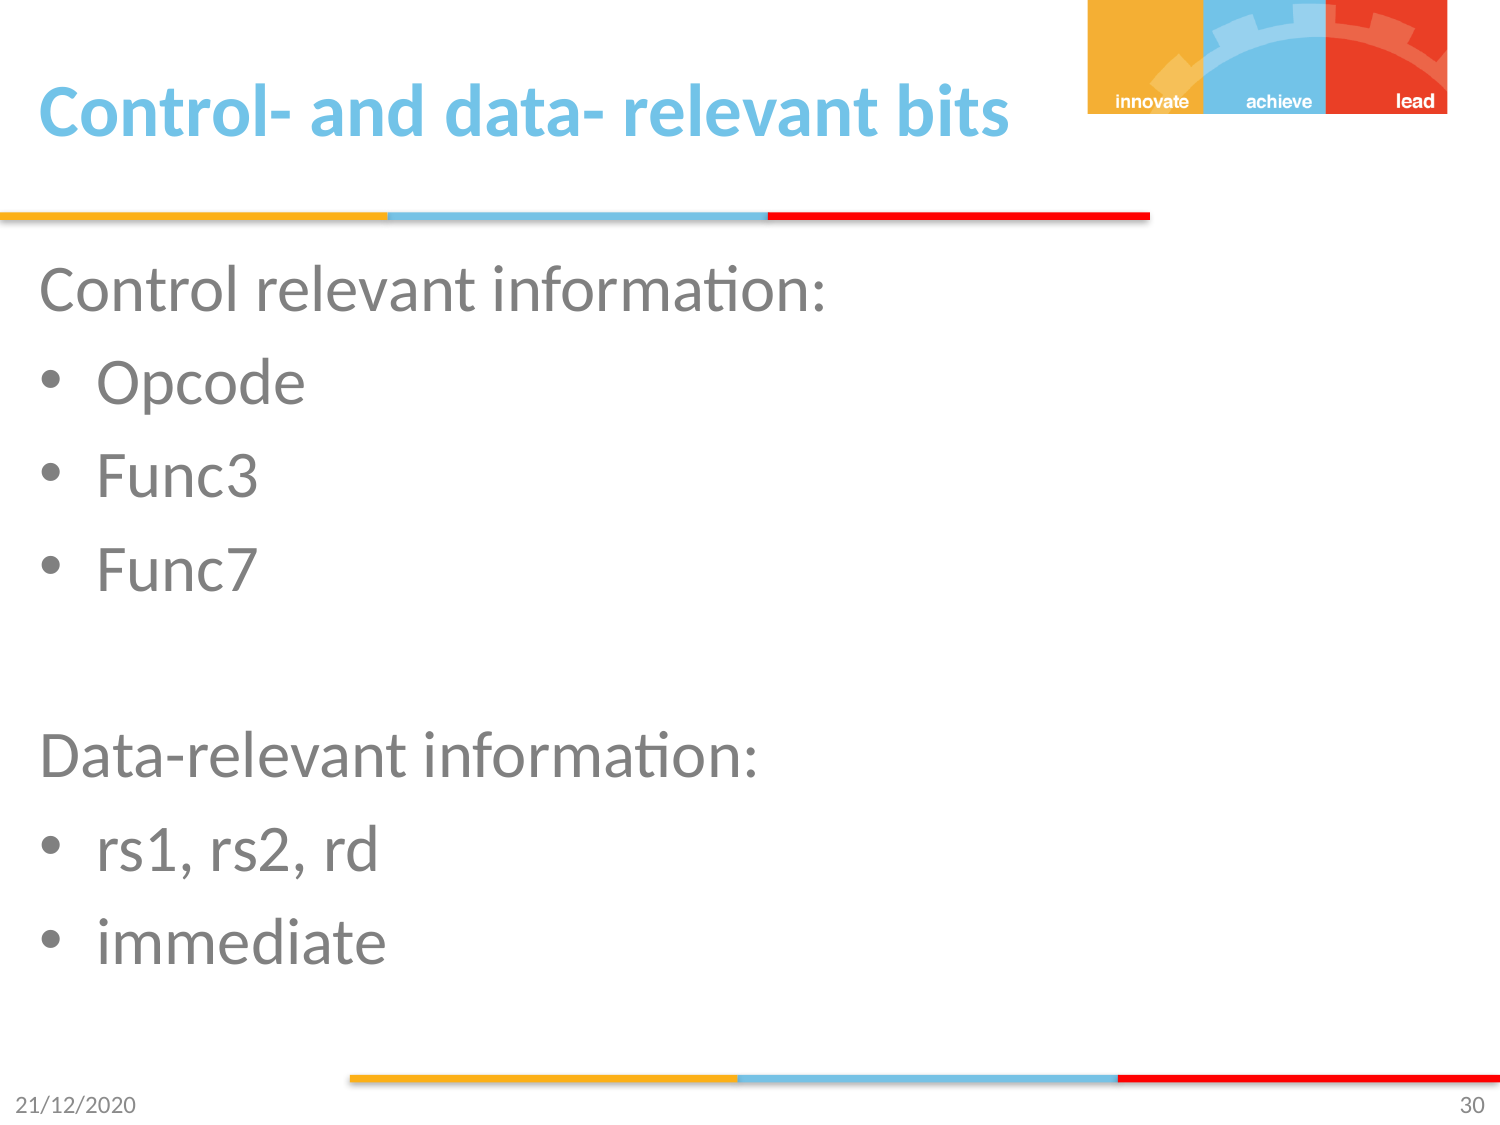

# Control- and data- relevant bits
Control relevant information:
Opcode
Func3
Func7

Data-relevant information:
rs1, rs2, rd
immediate
21/12/2020
30